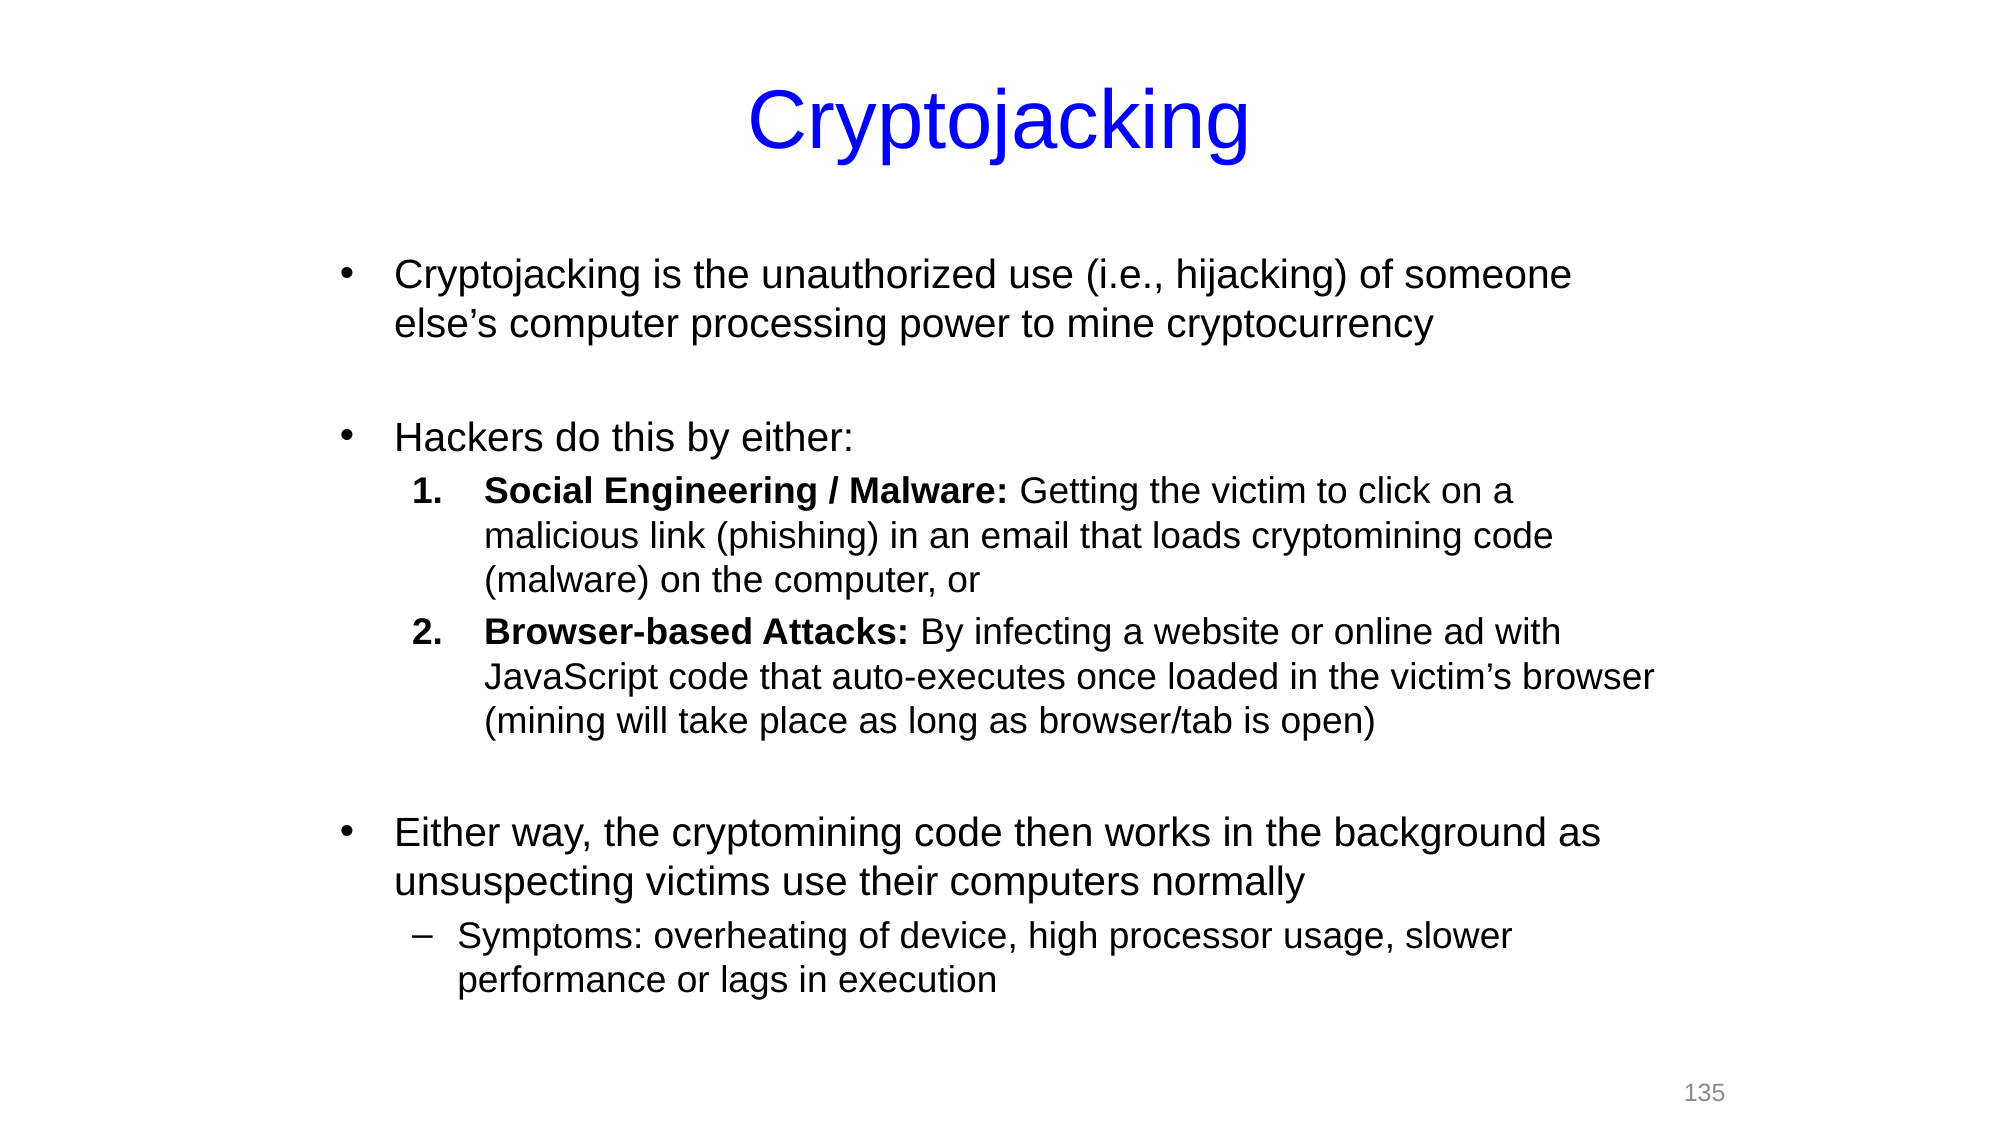

Cryptojacking
Cryptojacking is the unauthorized use (i.e., hijacking) of someone else’s computer processing power to mine cryptocurrency

Hackers do this by either:
Social Engineering / Malware: Getting the victim to click on a malicious link (phishing) in an email that loads cryptomining code (malware) on the computer, or
Browser-based Attacks: By infecting a website or online ad with JavaScript code that auto-executes once loaded in the victim’s browser (mining will take place as long as browser/tab is open)

Either way, the cryptomining code then works in the background as unsuspecting victims use their computers normally
Symptoms: overheating of device, high processor usage, slower performance or lags in execution
135